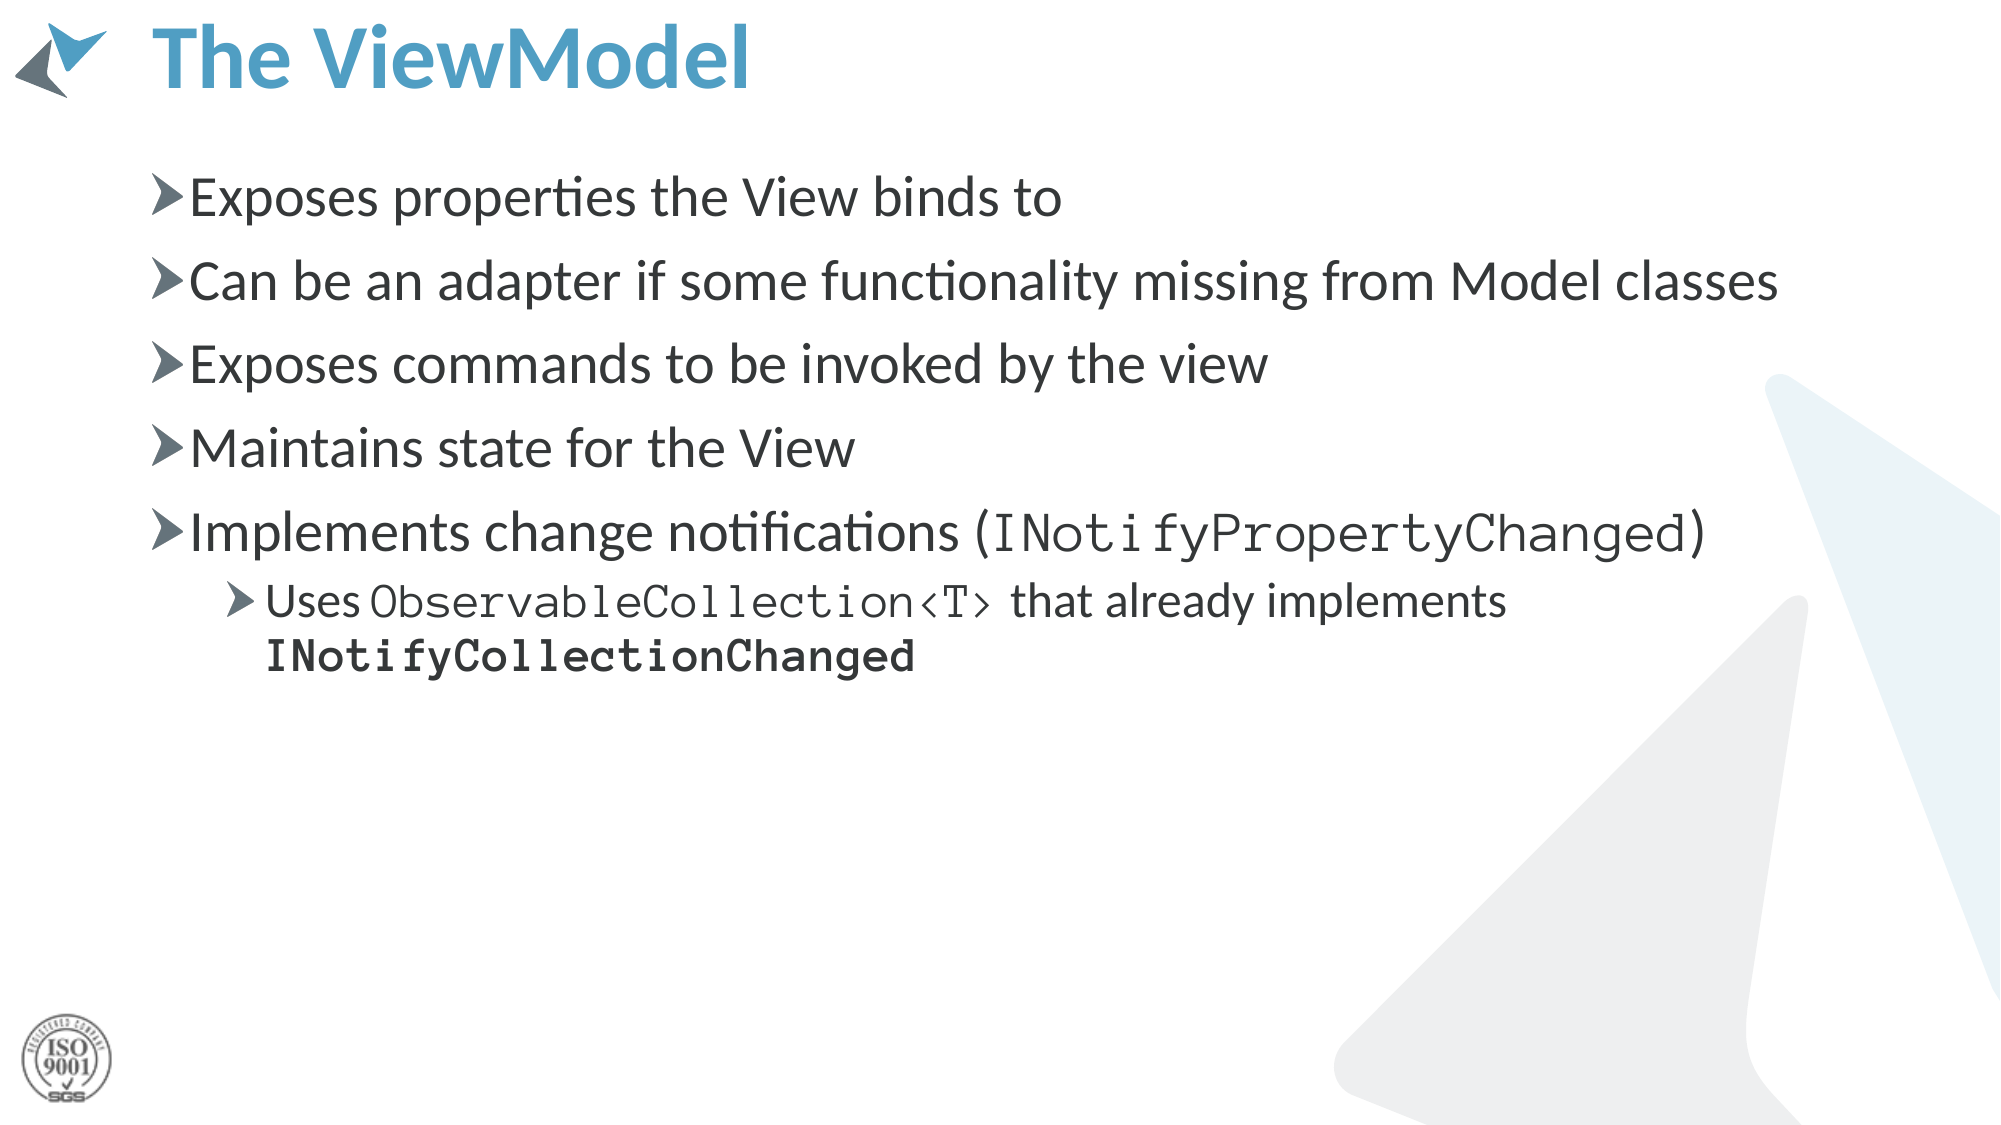

# The ViewModel
Exposes properties the View binds to
Can be an adapter if some functionality missing from Model classes
Exposes commands to be invoked by the view
Maintains state for the View
Implements change notifications (INotifyPropertyChanged)
Uses ObservableCollection<T> that already implements INotifyCollectionChanged